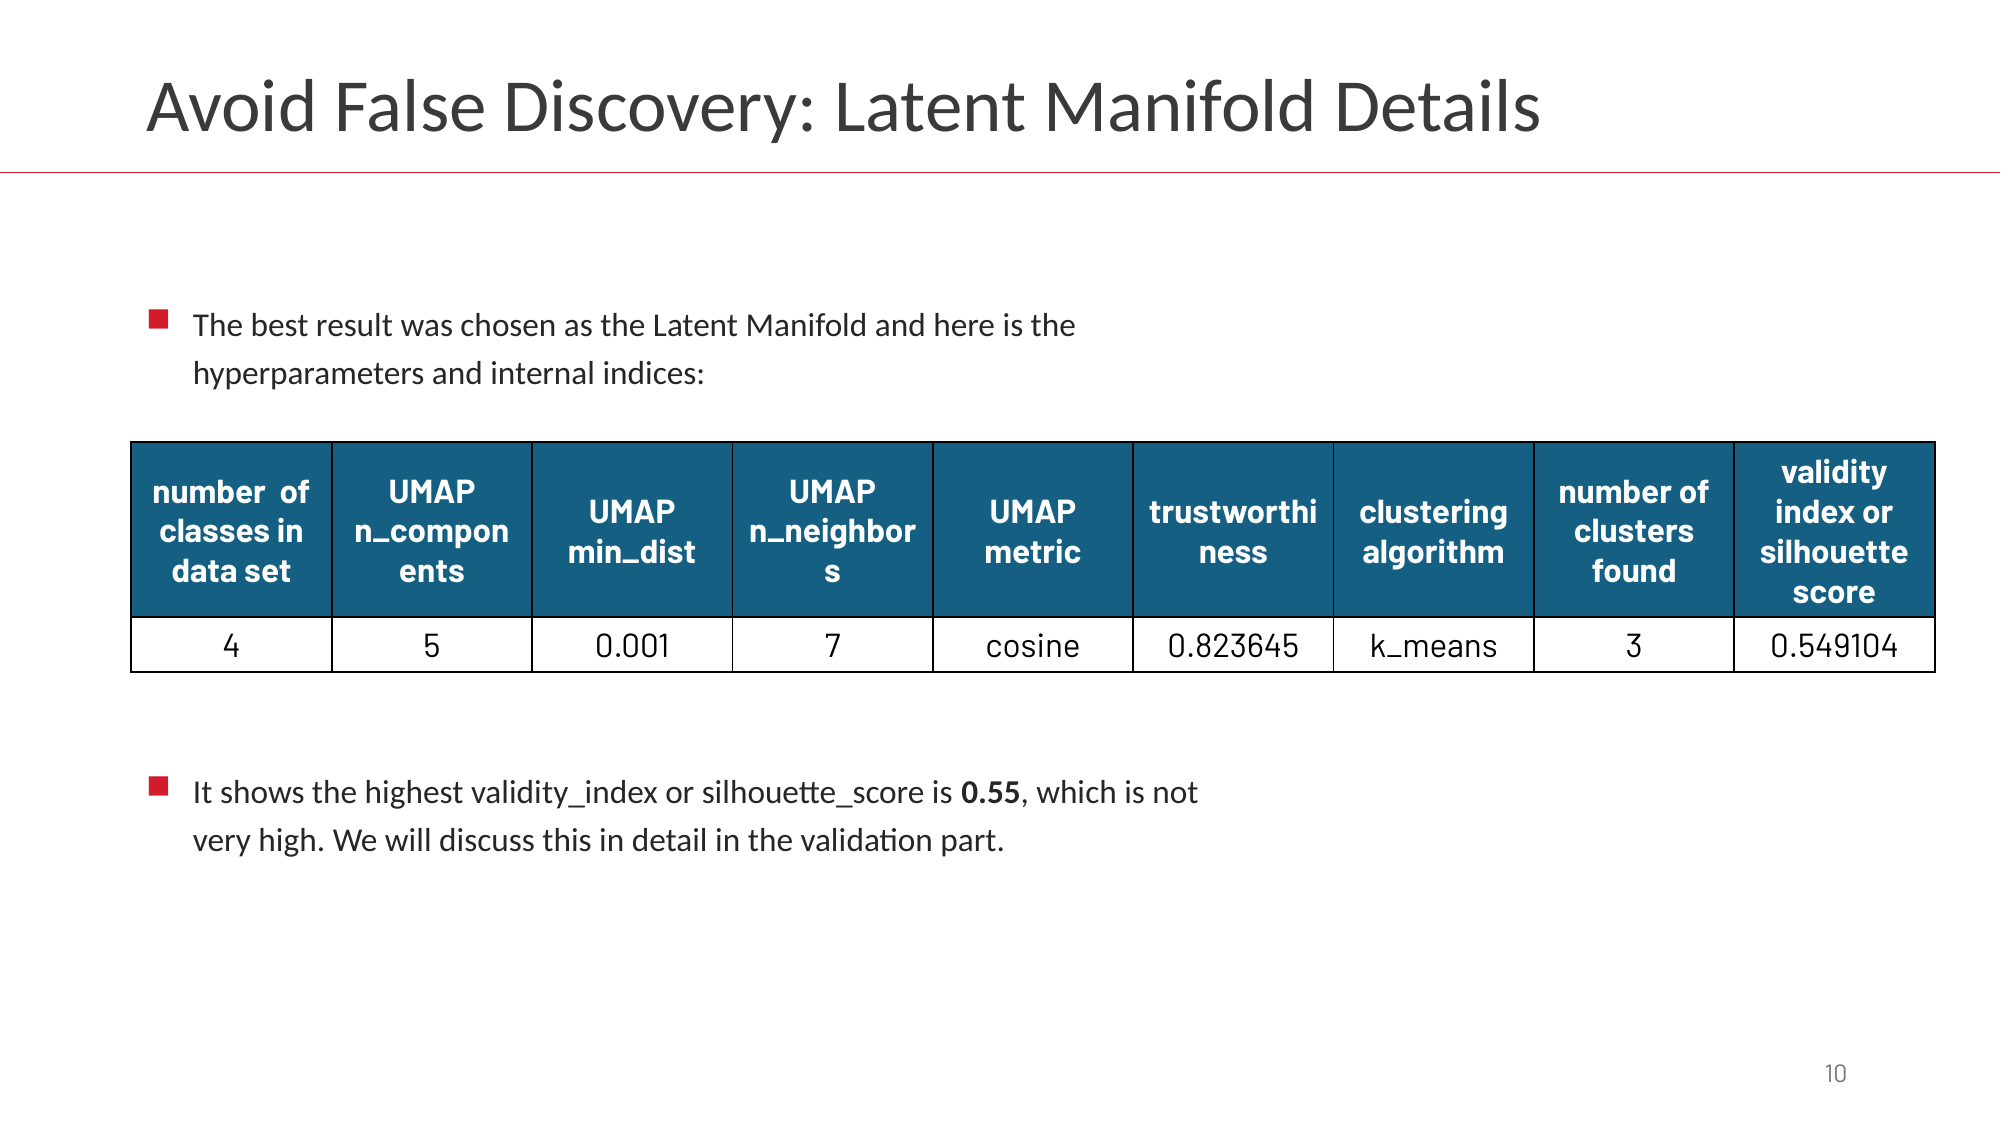

Avoid False Discovery: Latent Manifold Details

The best result was chosen as the Latent Manifold and here is the hyperparameters and internal indices:
| number  of classes in data set | UMAP n\_components | UMAP min\_dist | UMAP n\_neighbors | UMAP metric | trustworthiness | clustering algorithm | number of clusters found | validity index or silhouette score |
| --- | --- | --- | --- | --- | --- | --- | --- | --- |
| 4 | 5 | 0.001 | 7 | cosine | 0.823645 | k\_means | 3 | 0.549104 |
It shows the highest validity_index or silhouette_score is 0.55, which is not very high. We will discuss this in detail in the validation part.
10